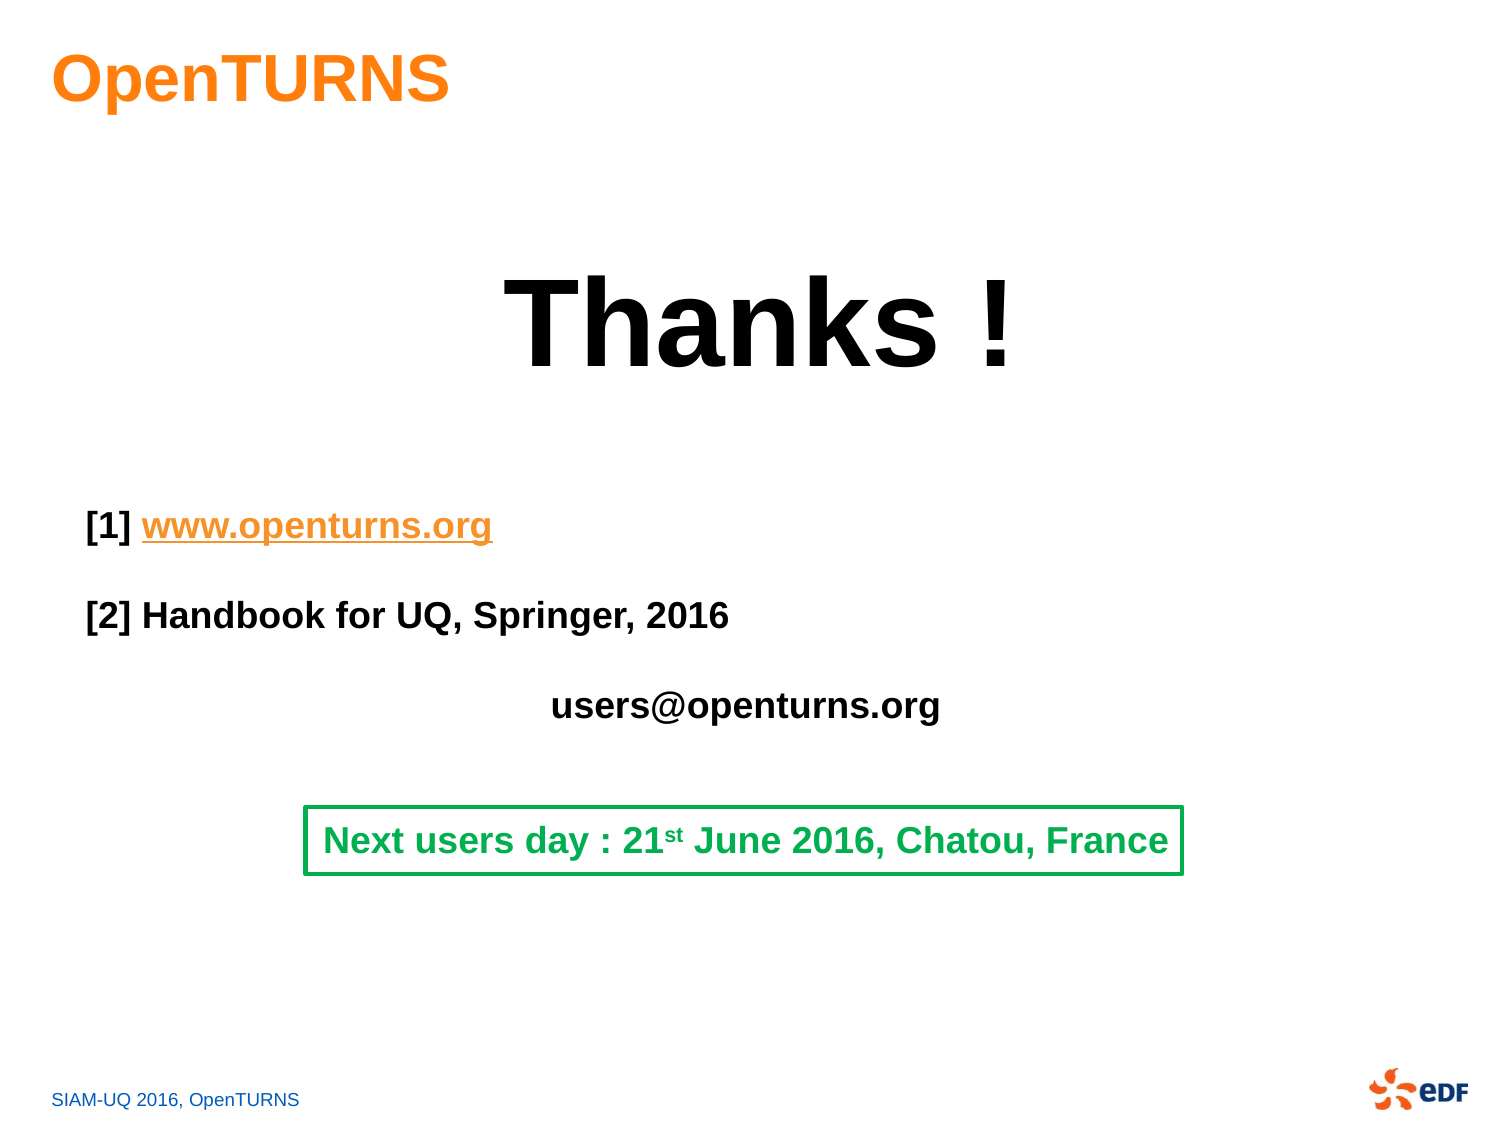

# OpenTURNS
Thanks !
[1] www.openturns.org

[2] Handbook for UQ, Springer, 2016

users@openturns.org

Next users day : 21st June 2016, Chatou, France

SIAM-UQ 2016, OpenTURNS